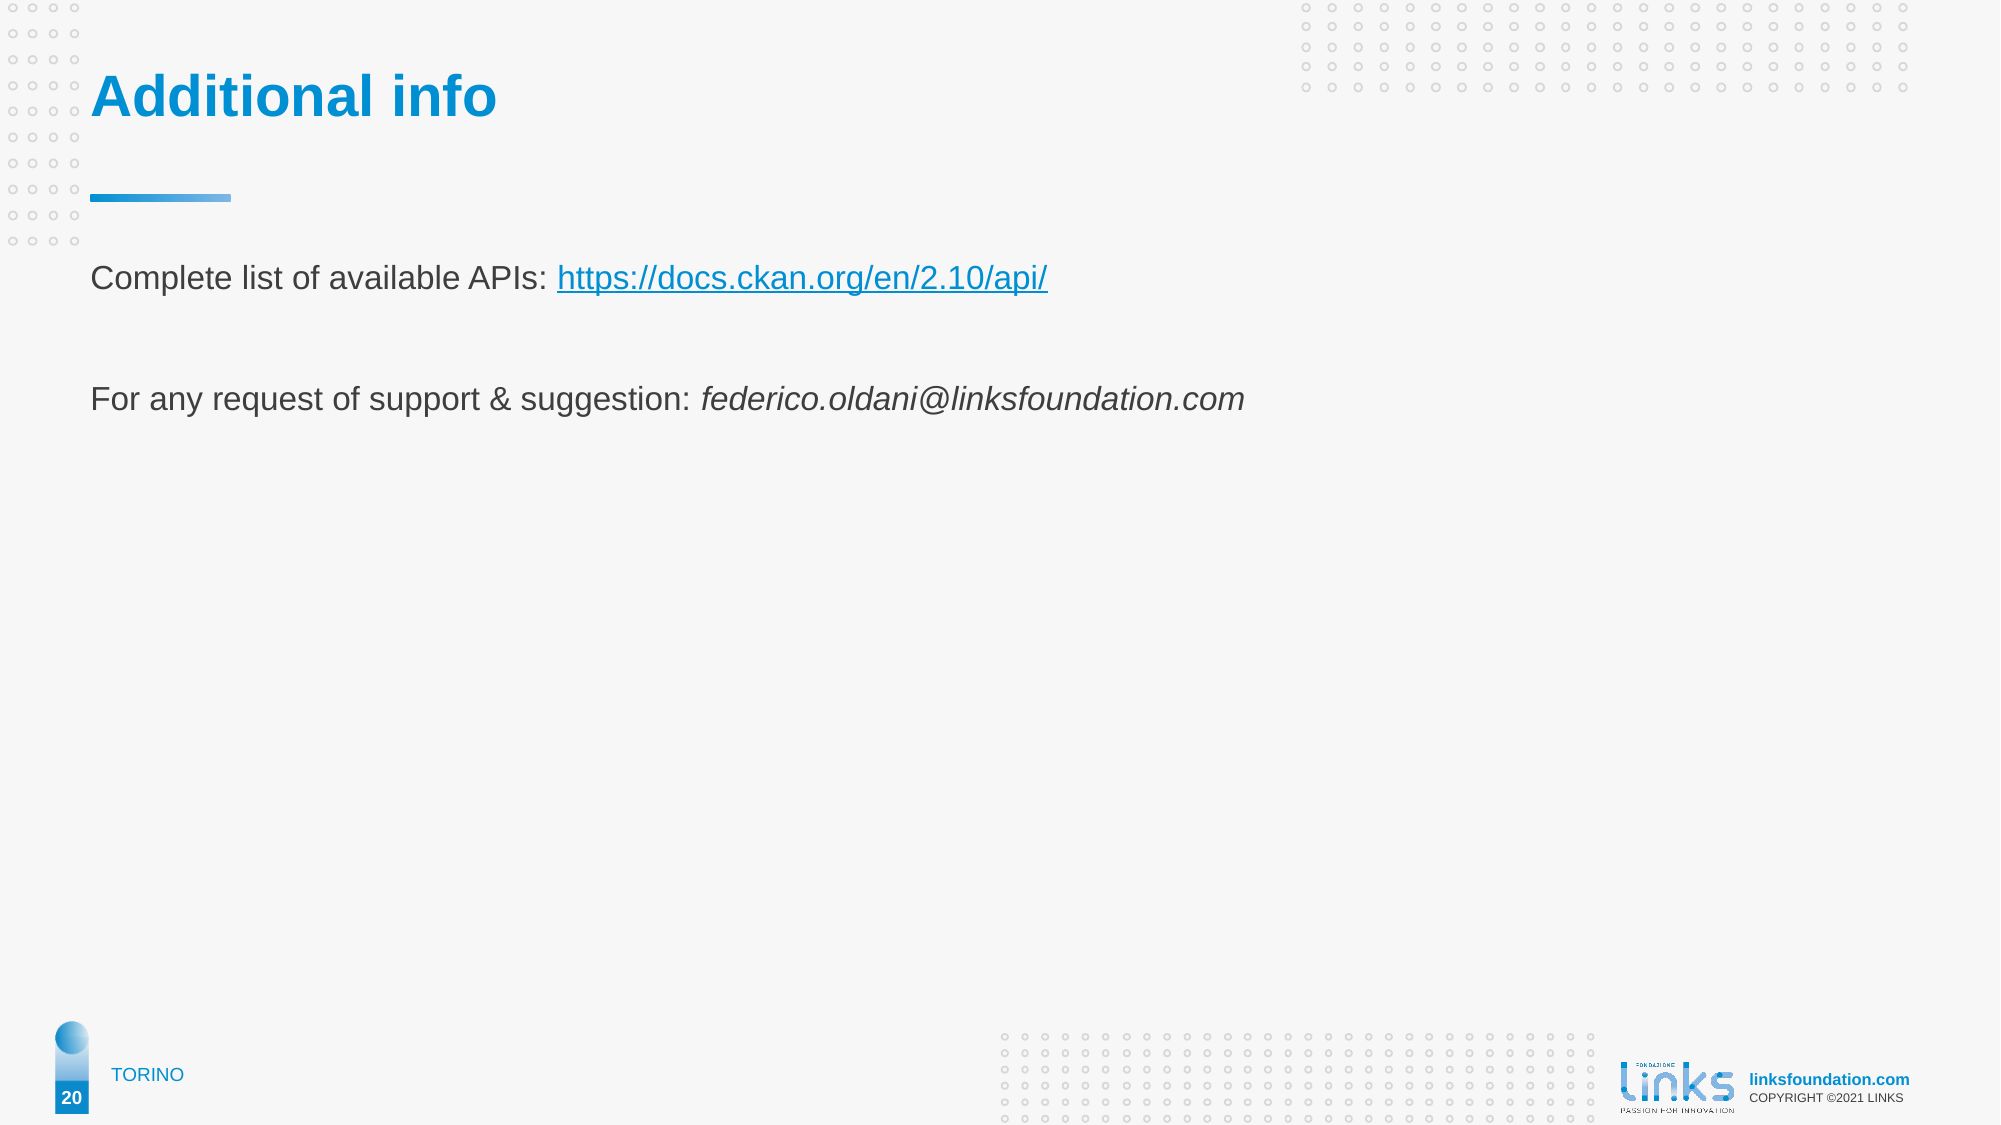

Additional info

Complete list of available APIs: https://docs.ckan.org/en/2.10/api/

For any request of support & suggestion: federico.oldani@linksfoundation.com